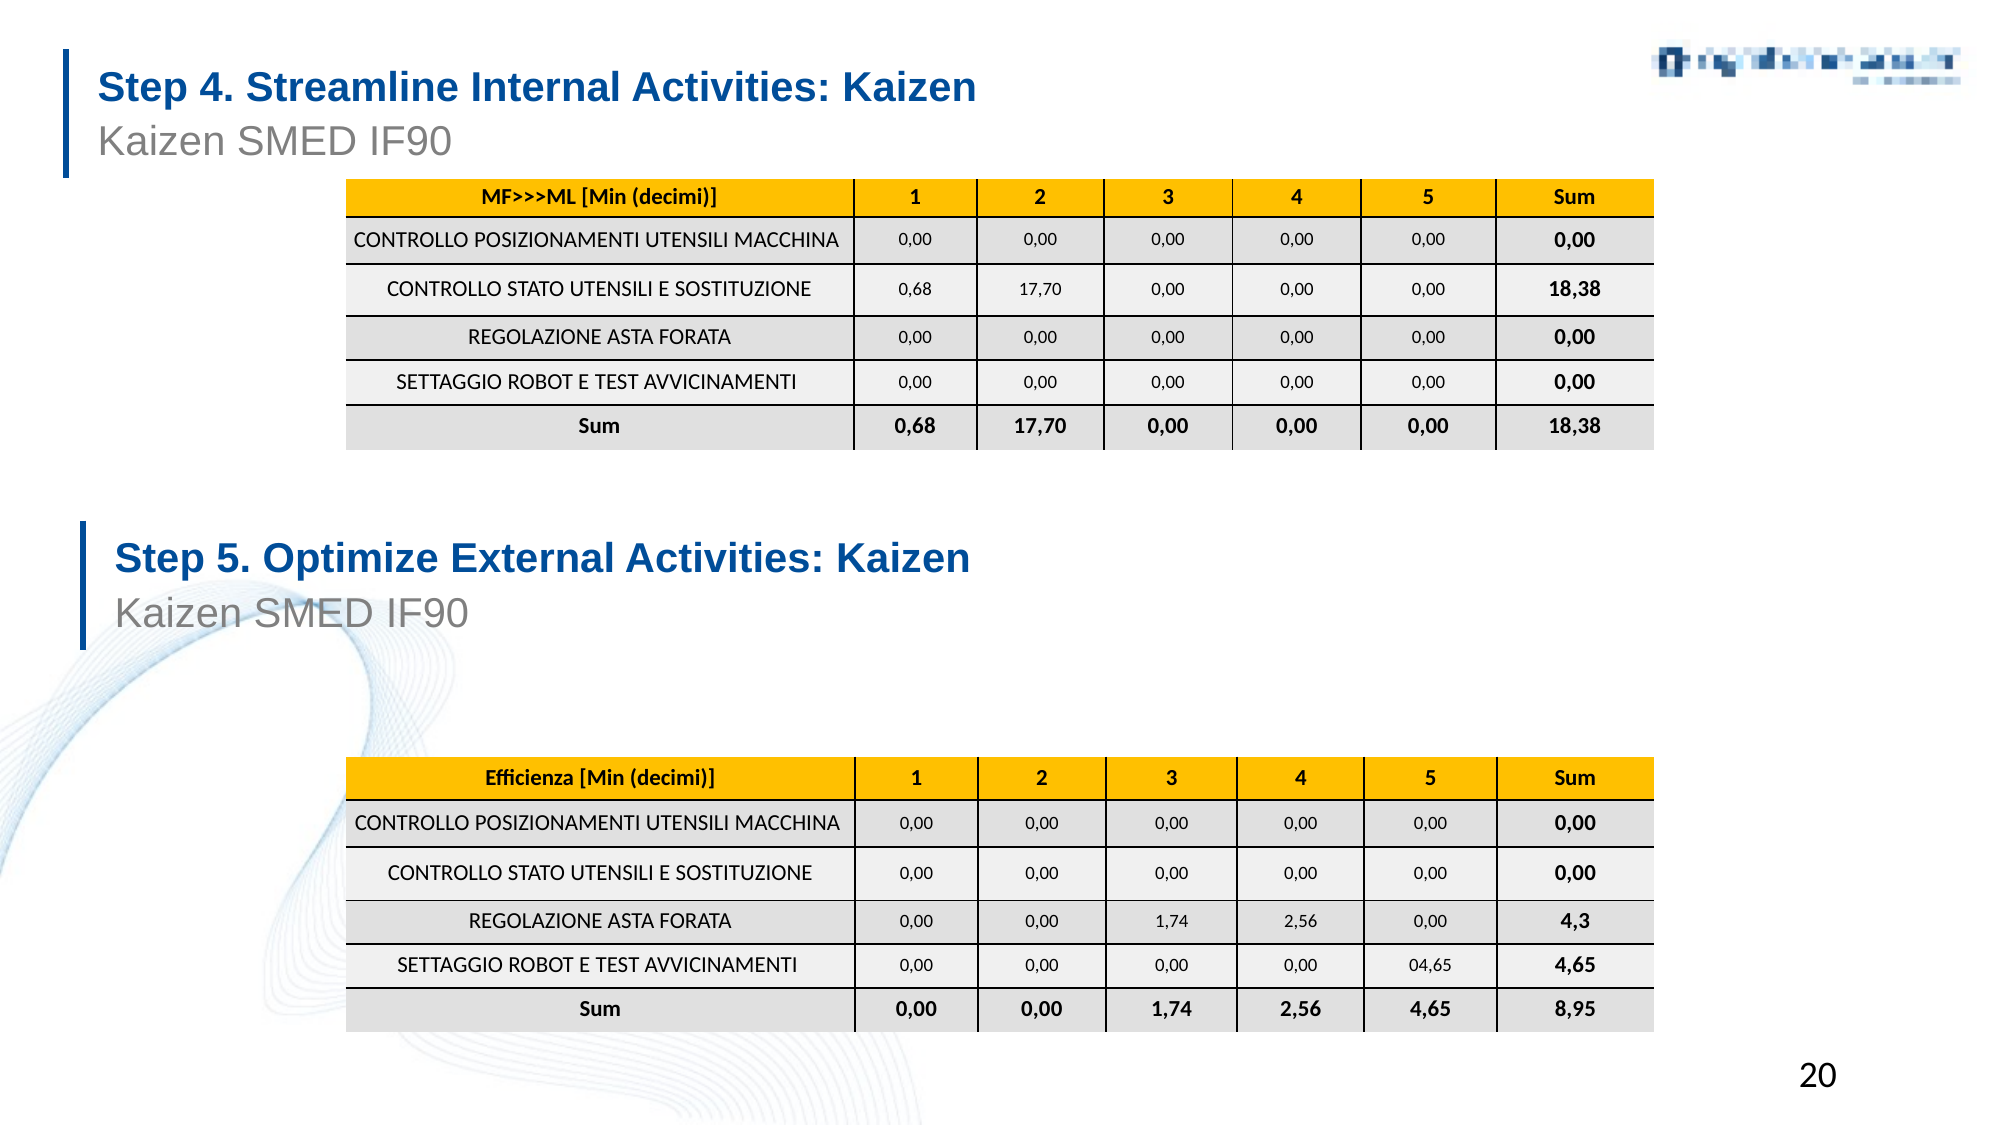

Step 4. Streamline Internal Activities: Kaizen
Kaizen SMED IF90
| MF>>>ML [Min (decimi)] | 1 | 2 | 3 | 4 | 5 | Sum |
| --- | --- | --- | --- | --- | --- | --- |
| CONTROLLO POSIZIONAMENTI UTENSILI MACCHINA | 0,00 | 0,00 | 0,00 | 0,00 | 0,00 | 0,00 |
| CONTROLLO STATO UTENSILI E SOSTITUZIONE | 0,68 | 17,70 | 0,00 | 0,00 | 0,00 | 18,38 |
| REGOLAZIONE ASTA FORATA | 0,00 | 0,00 | 0,00 | 0,00 | 0,00 | 0,00 |
| SETTAGGIO ROBOT E TEST AVVICINAMENTI | 0,00 | 0,00 | 0,00 | 0,00 | 0,00 | 0,00 |
| Sum | 0,68 | 17,70 | 0,00 | 0,00 | 0,00 | 18,38 |
Step 5. Optimize External Activities: Kaizen
Kaizen SMED IF90
| Efficienza [Min (decimi)] | 1 | 2 | 3 | 4 | 5 | Sum |
| --- | --- | --- | --- | --- | --- | --- |
| CONTROLLO POSIZIONAMENTI UTENSILI MACCHINA | 0,00 | 0,00 | 0,00 | 0,00 | 0,00 | 0,00 |
| CONTROLLO STATO UTENSILI E SOSTITUZIONE | 0,00 | 0,00 | 0,00 | 0,00 | 0,00 | 0,00 |
| REGOLAZIONE ASTA FORATA | 0,00 | 0,00 | 1,74 | 2,56 | 0,00 | 4,3 |
| SETTAGGIO ROBOT E TEST AVVICINAMENTI | 0,00 | 0,00 | 0,00 | 0,00 | 04,65 | 4,65 |
| Sum | 0,00 | 0,00 | 1,74 | 2,56 | 4,65 | 8,95 |
20